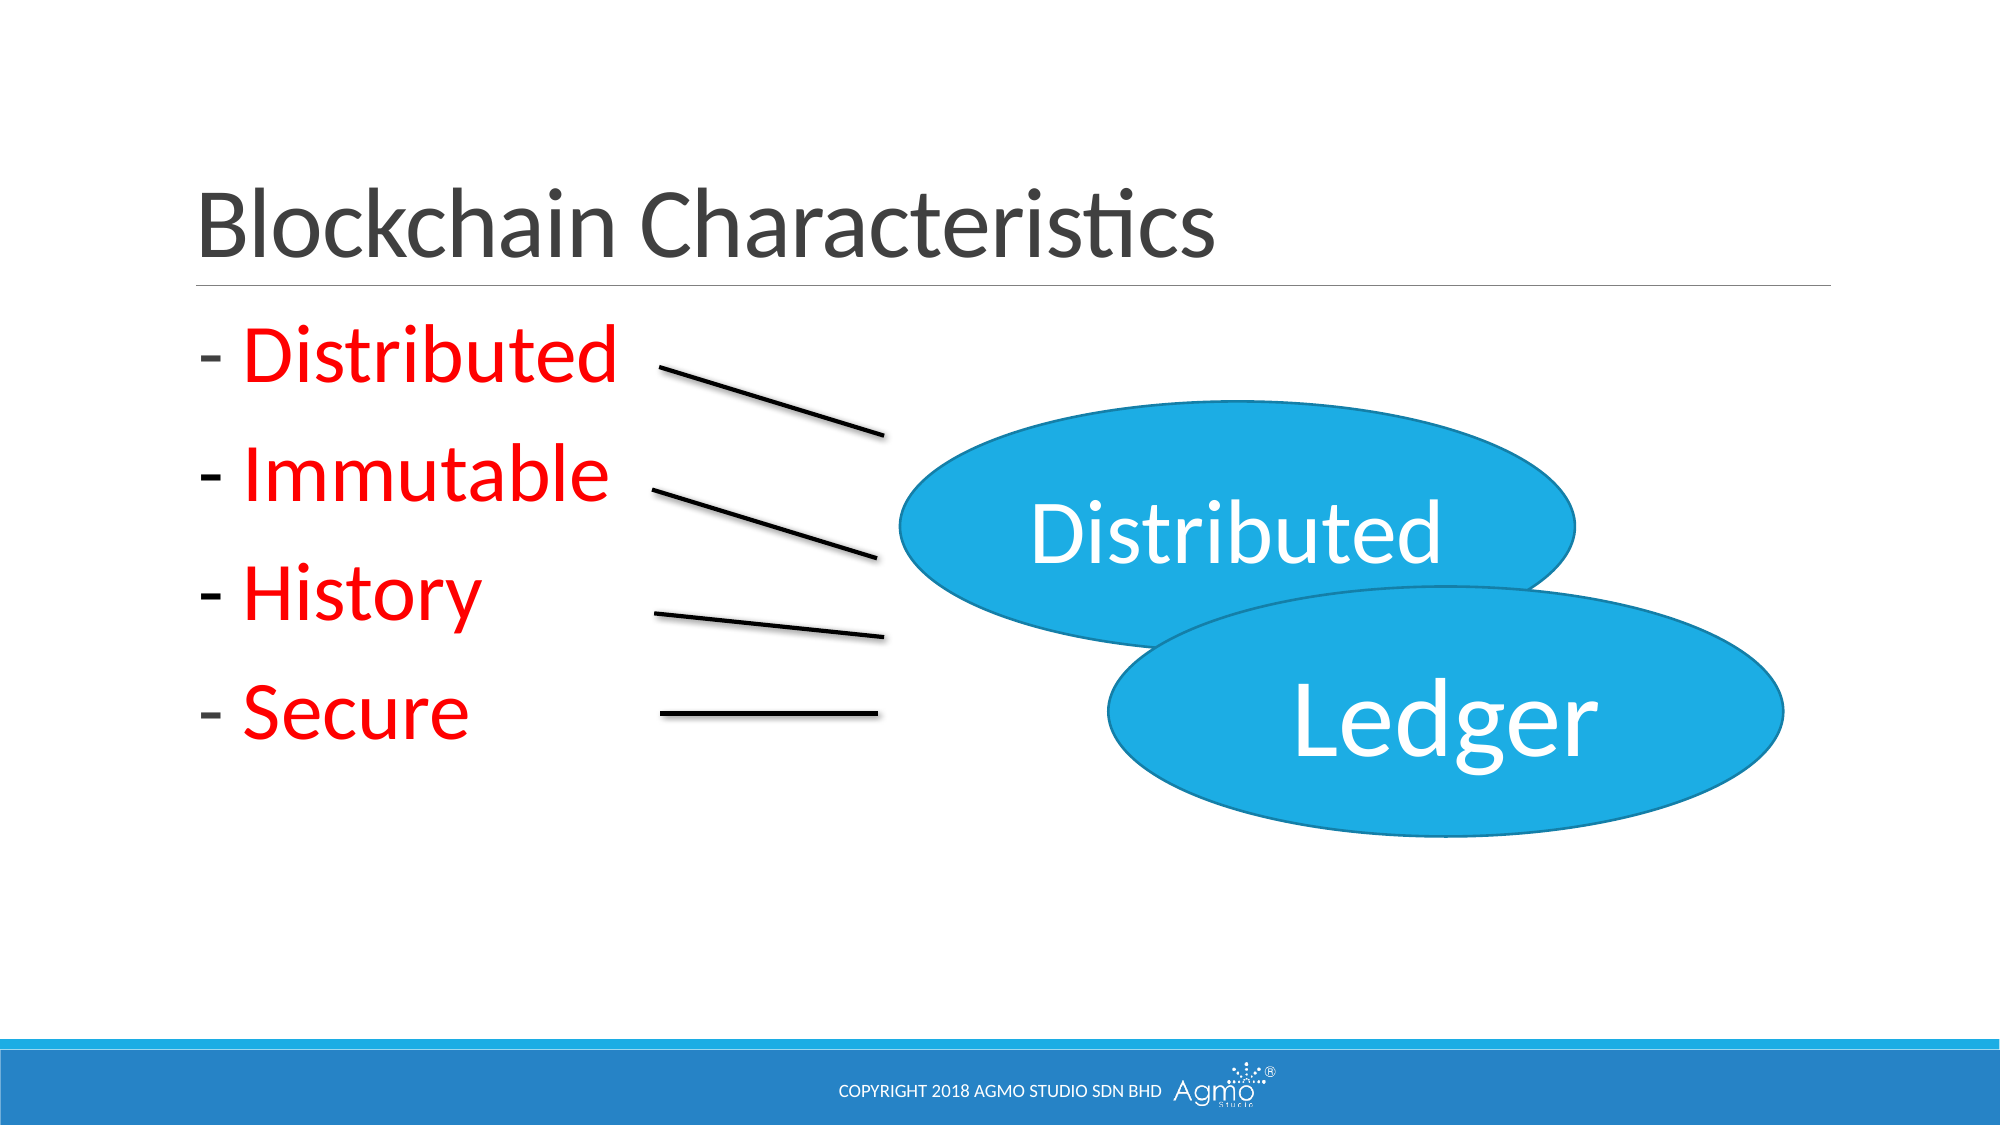

# Blockchain Characteristics
- Distributed
- Immutable
- History
- Secure
Distributed
Ledger
Copyright 2018 Agmo Studio Sdn Bhd